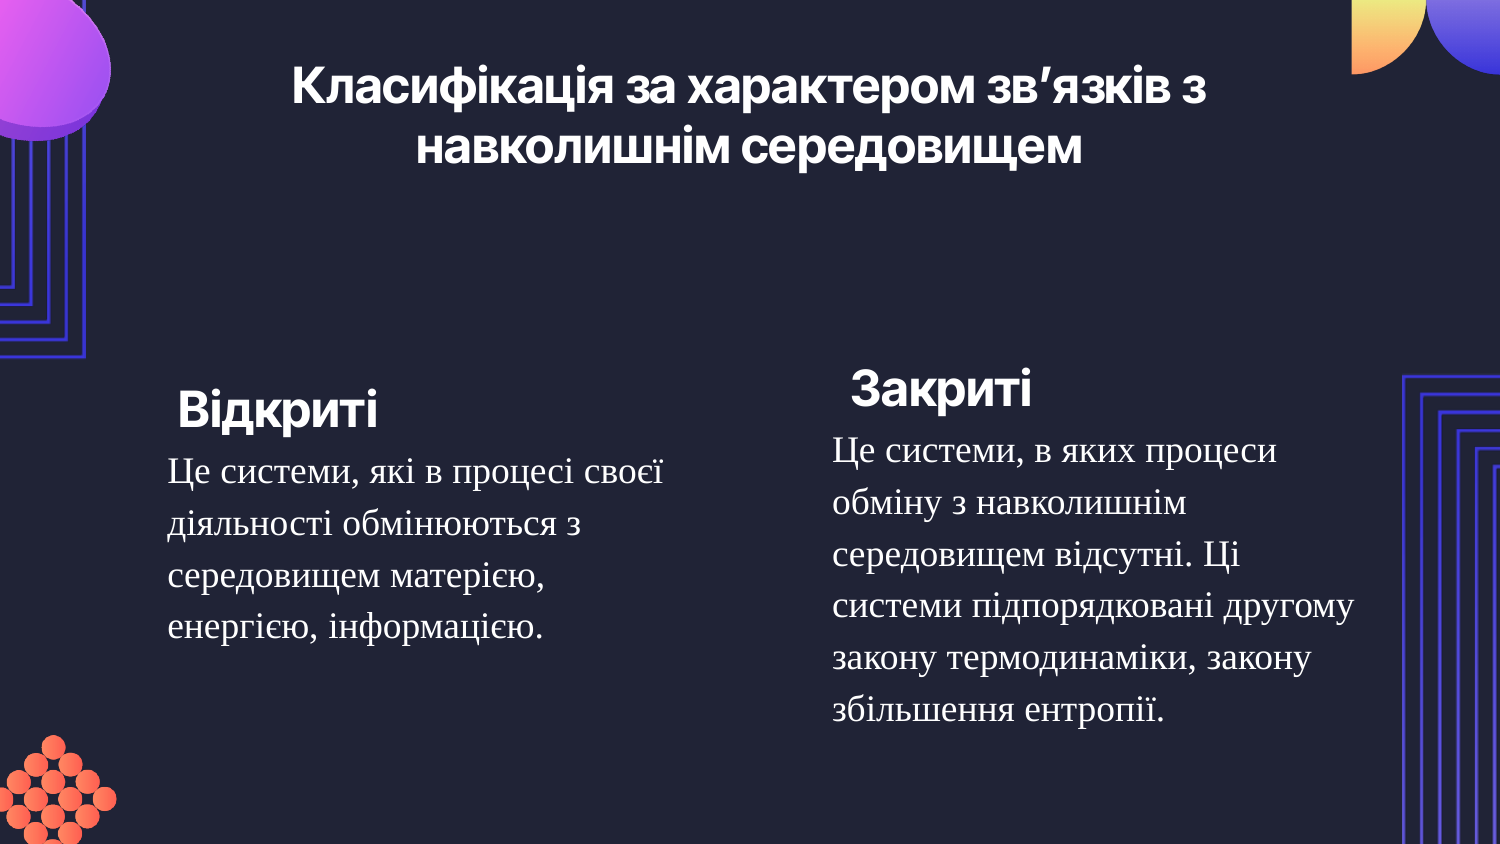

# Класифікація за характером зв’язків з навколишнім середовищем
Закриті
Відкриті
Це системи, в яких процеси обміну з навколишнім середовищем відсутні. Ці системи підпорядковані другому закону термодинаміки, закону збільшення ентропії.
Це системи, які в процесі своєї діяльності обмінюються з середовищем матерією, енергією, інформацією.